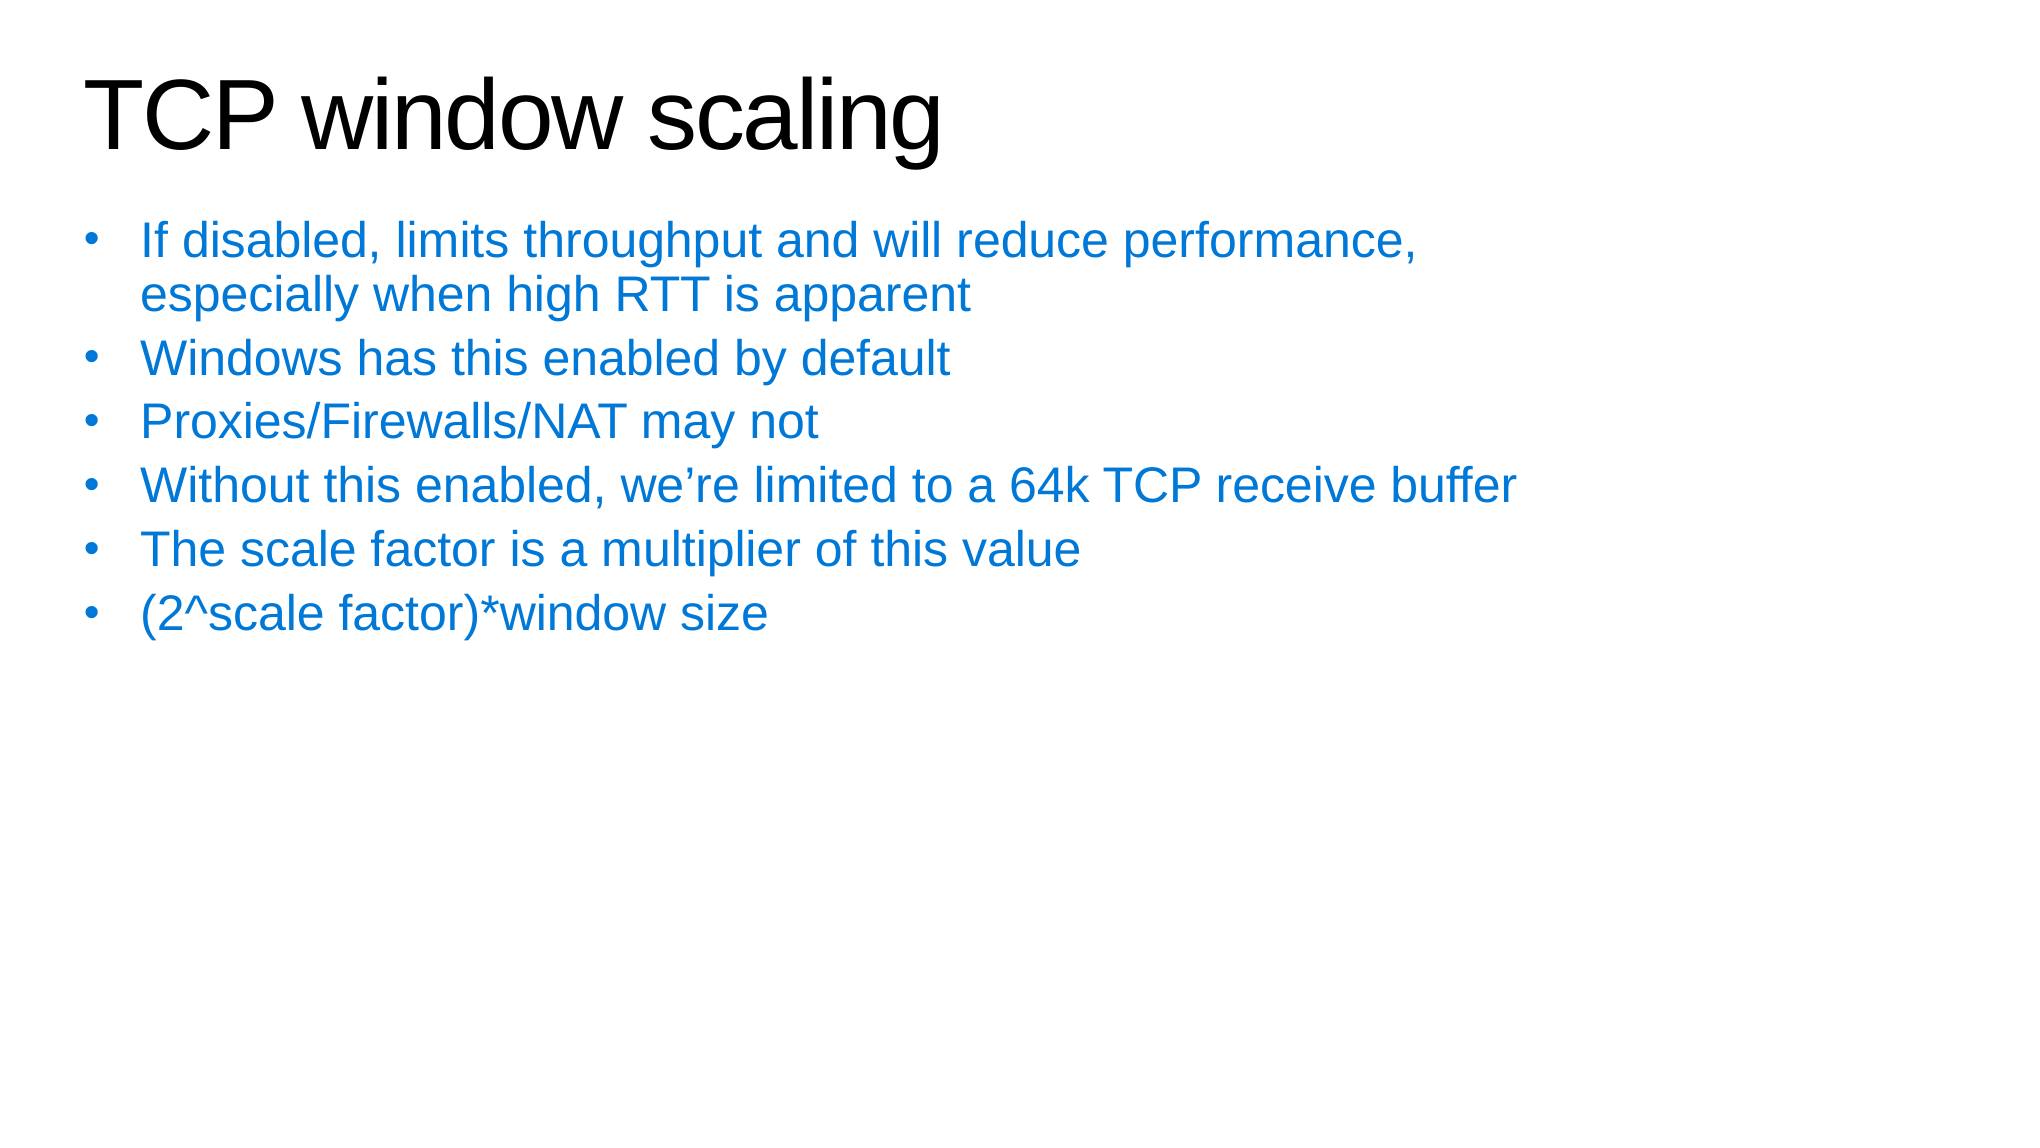

# TCP window scaling
If disabled, limits throughput and will reduce performance,  especially when high RTT is apparent
Windows has this enabled by default
Proxies/Firewalls/NAT may not
Without this enabled, we’re limited to a 64k TCP receive buffer
The scale factor is a multiplier of this value
(2^scale factor)*window size